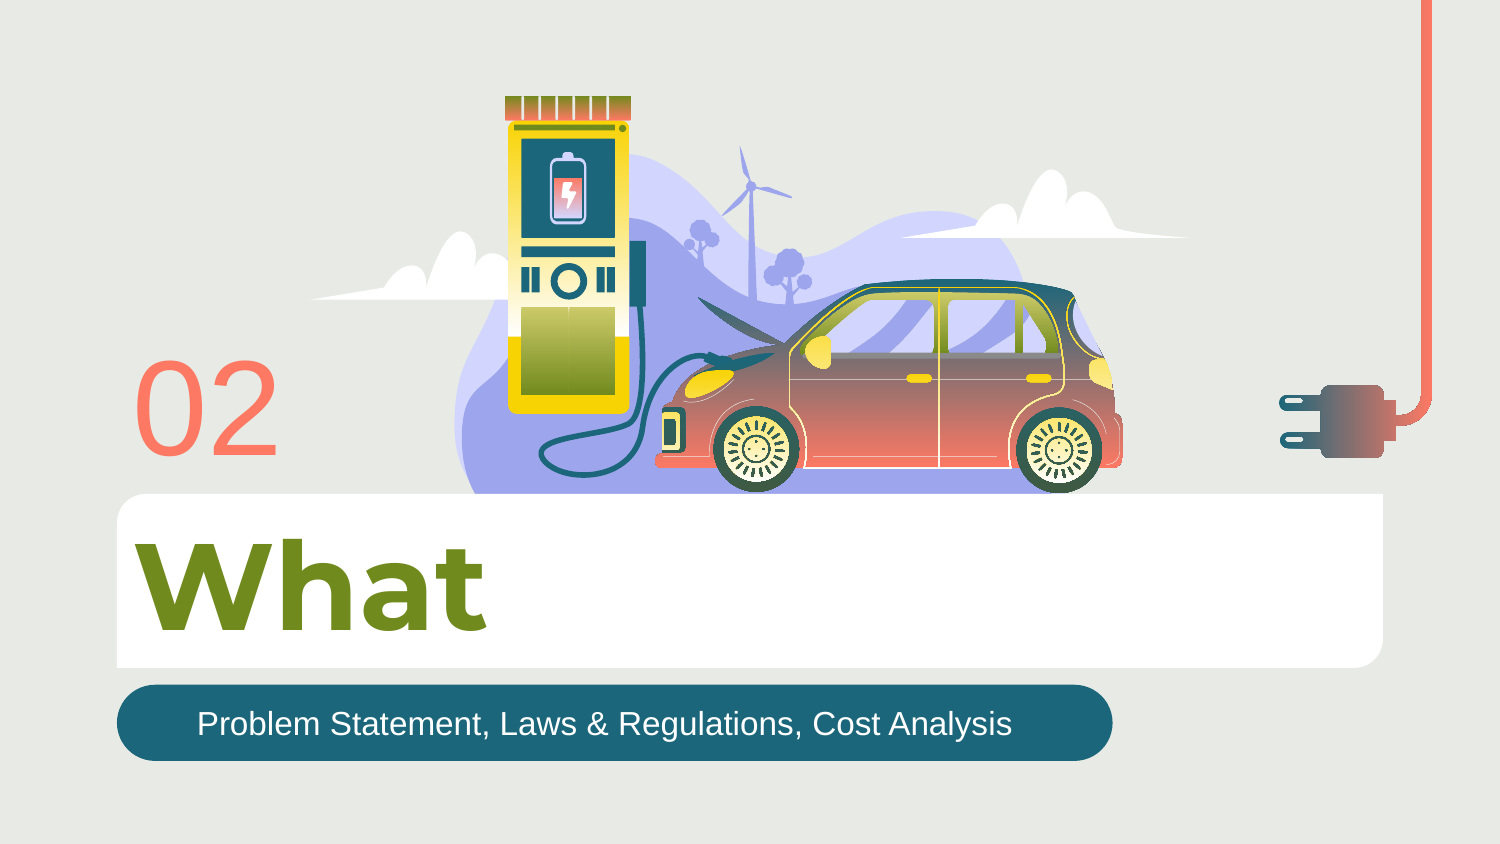

02

# What

Problem Statement, Laws & Regulations, Cost Analysis